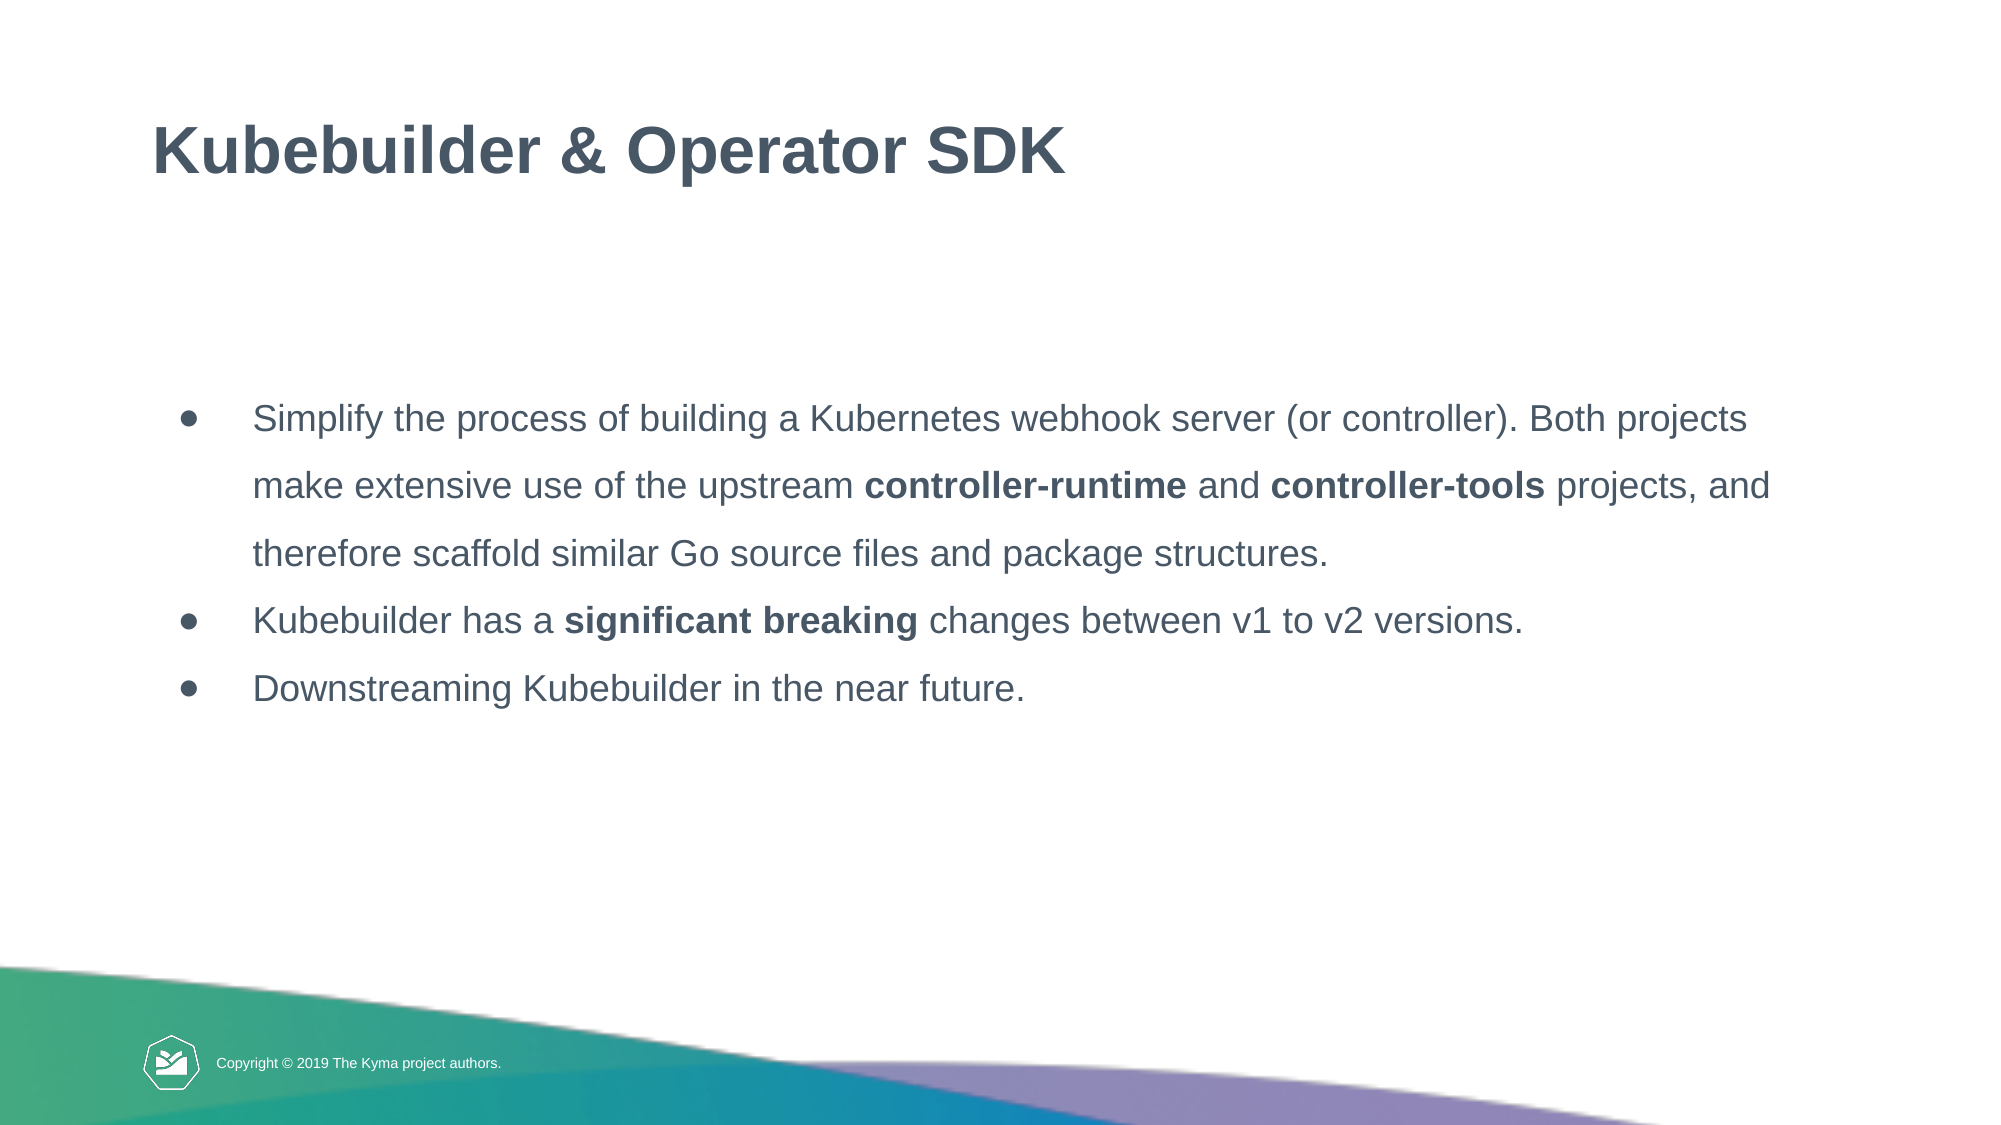

# Kubebuilder & Operator SDK
Simplify the process of building a Kubernetes webhook server (or controller). Both projects make extensive use of the upstream controller-runtime and controller-tools projects, and therefore scaffold similar Go source files and package structures.
Kubebuilder has a significant breaking changes between v1 to v2 versions.
Downstreaming Kubebuilder in the near future.